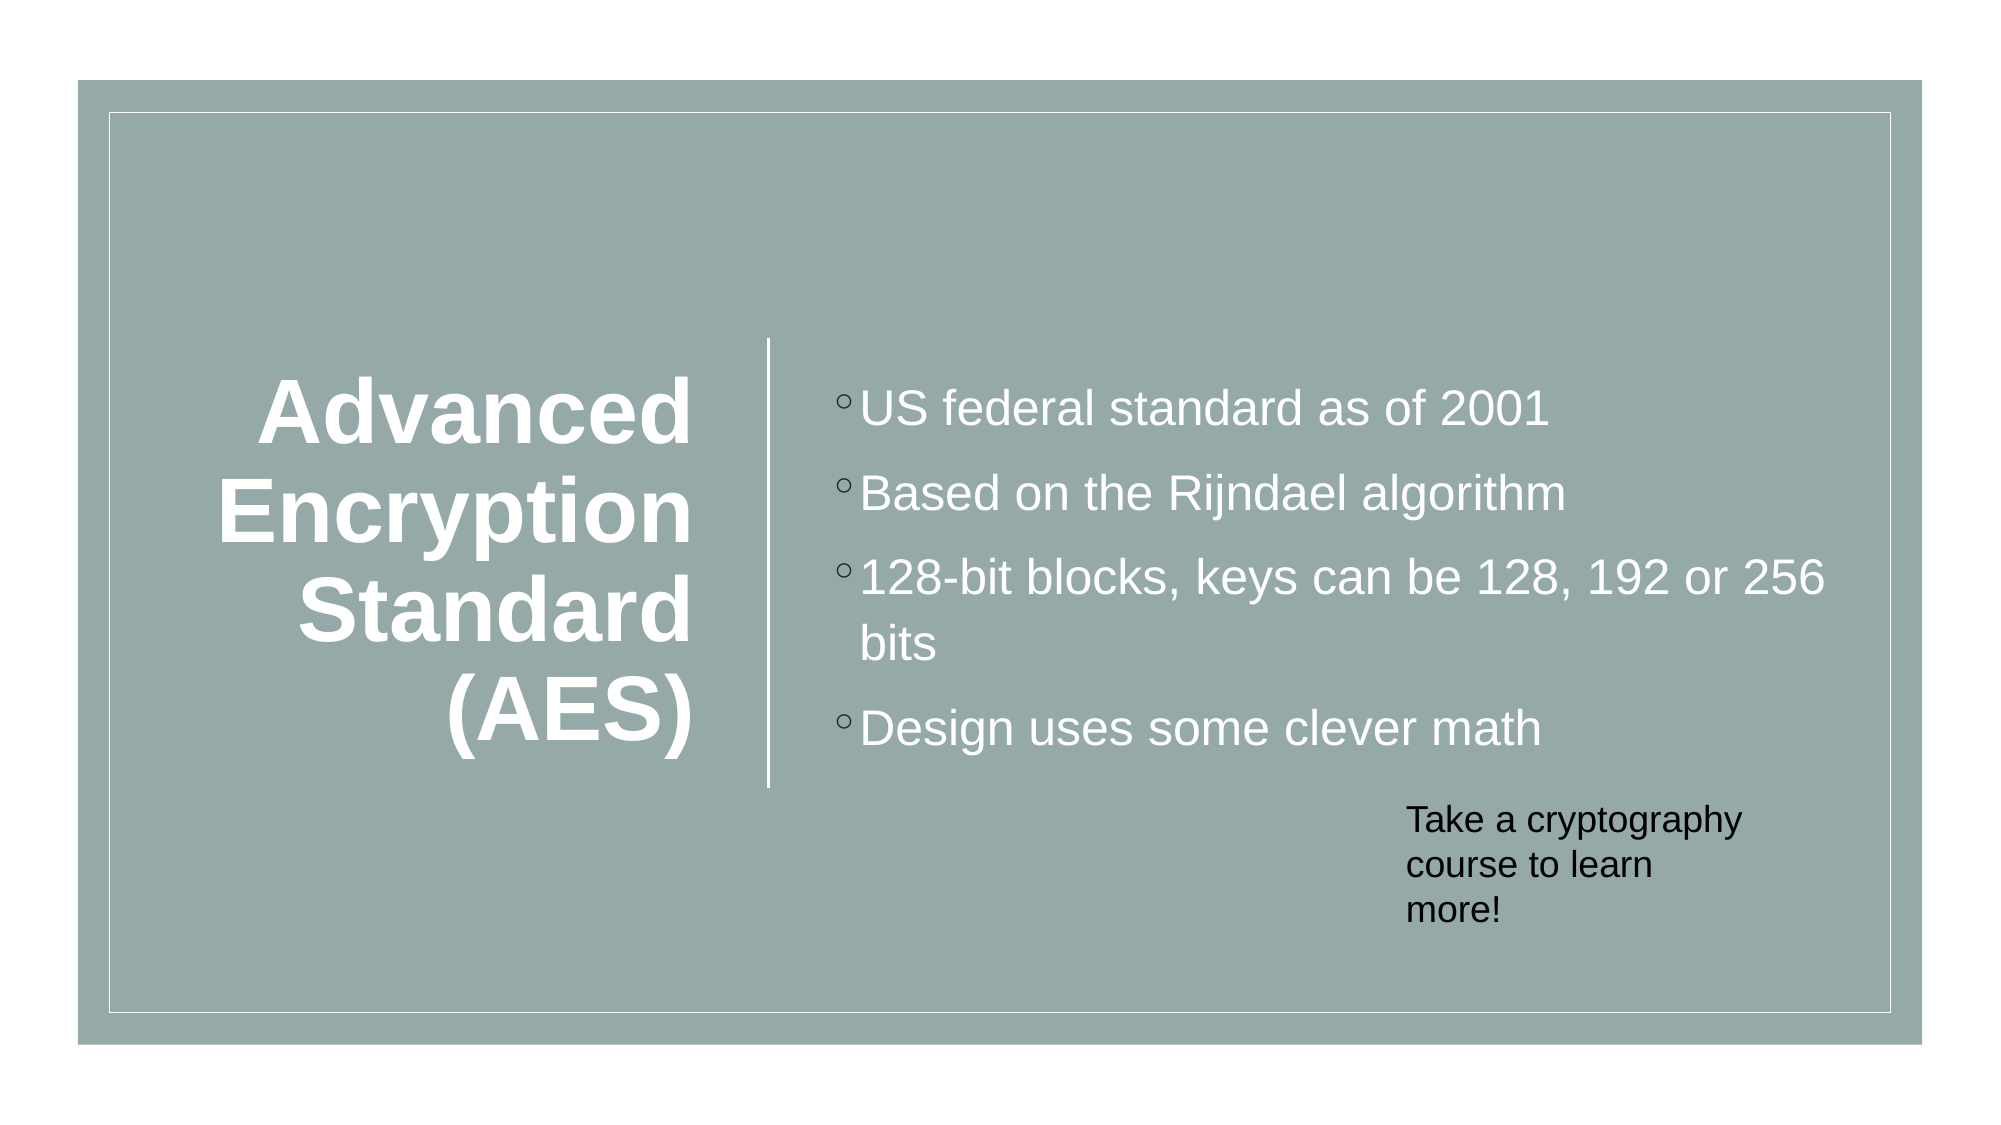

# Advanced Encryption Standard (AES)
US federal standard as of 2001
Based on the Rijndael algorithm
128-bit blocks, keys can be 128, 192 or 256 bits
Design uses some clever math
Take a cryptography course to learn more!